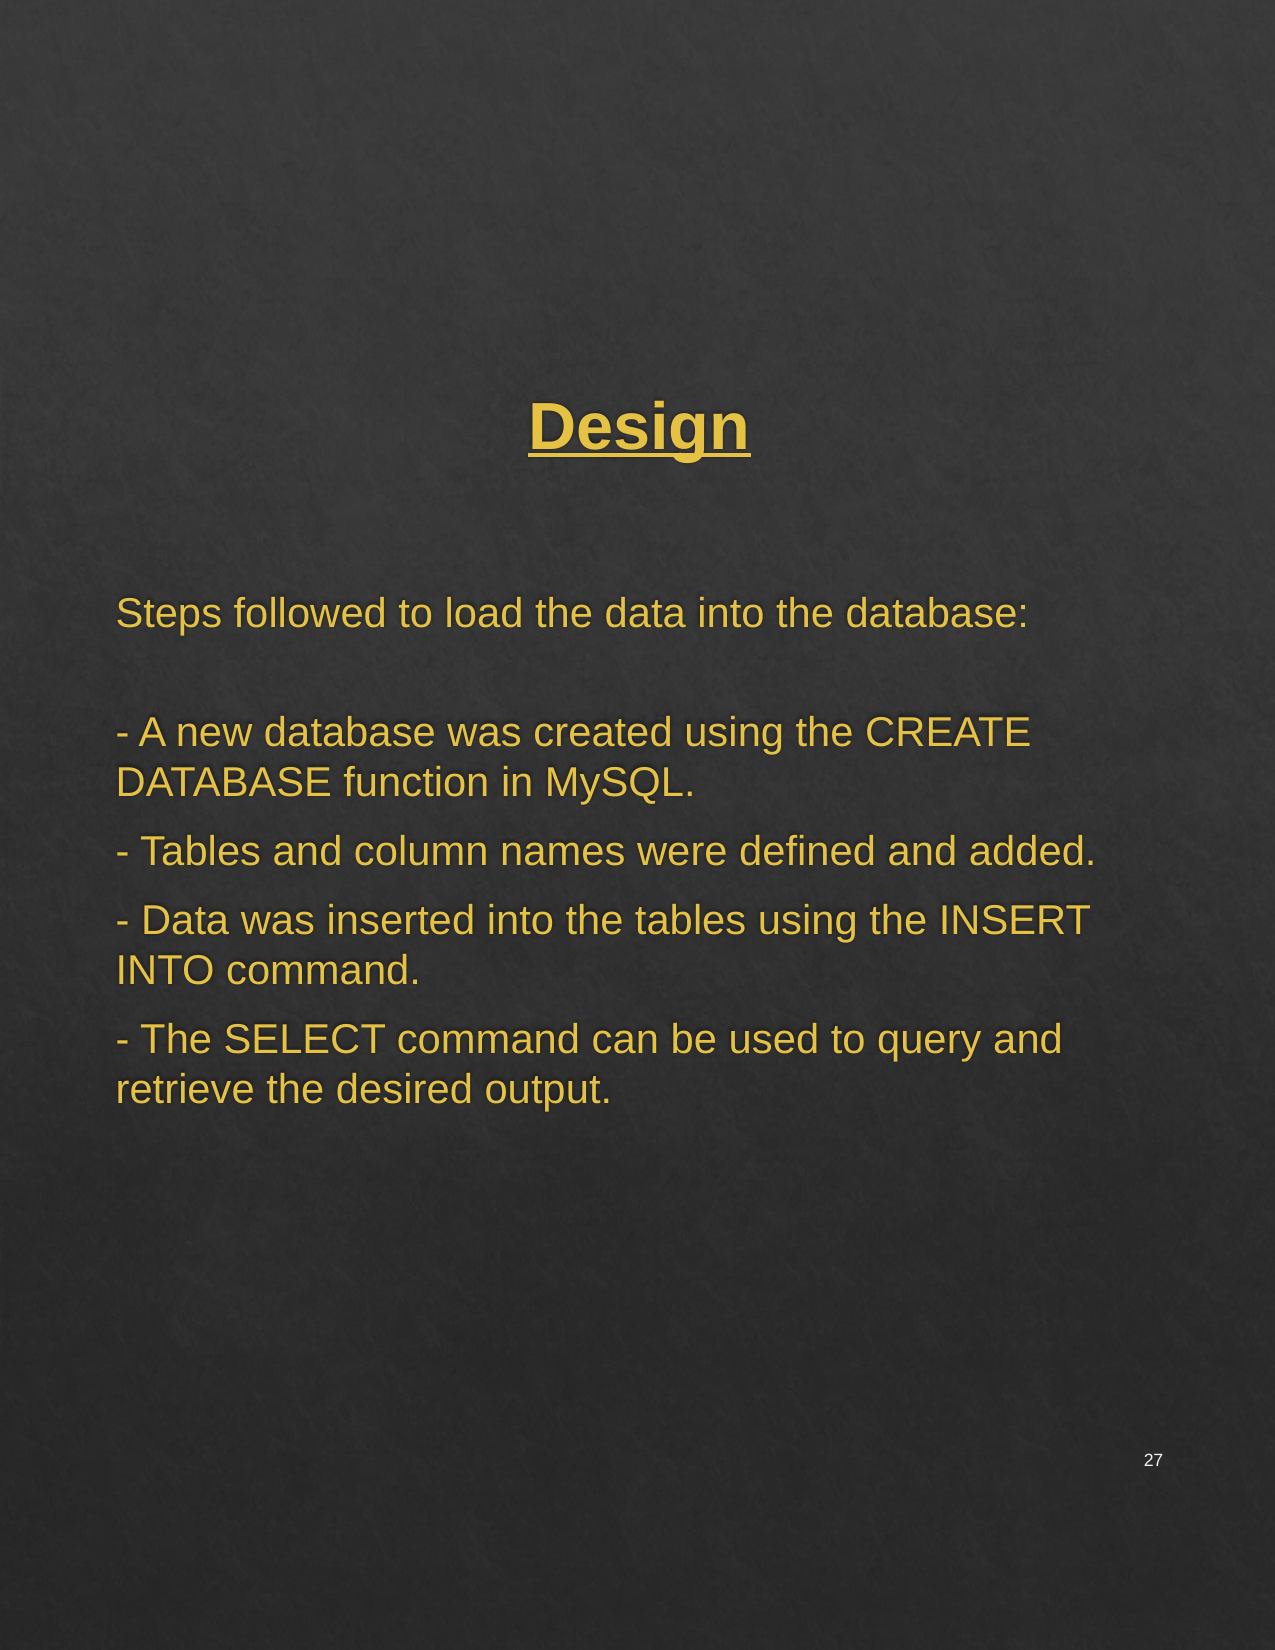

Design

Steps followed to load the data into the database:
- A new database was created using the CREATE DATABASE function in MySQL.
- Tables and column names were defined and added.
- Data was inserted into the tables using the INSERT INTO command.
- The SELECT command can be used to query and retrieve the desired output.
27